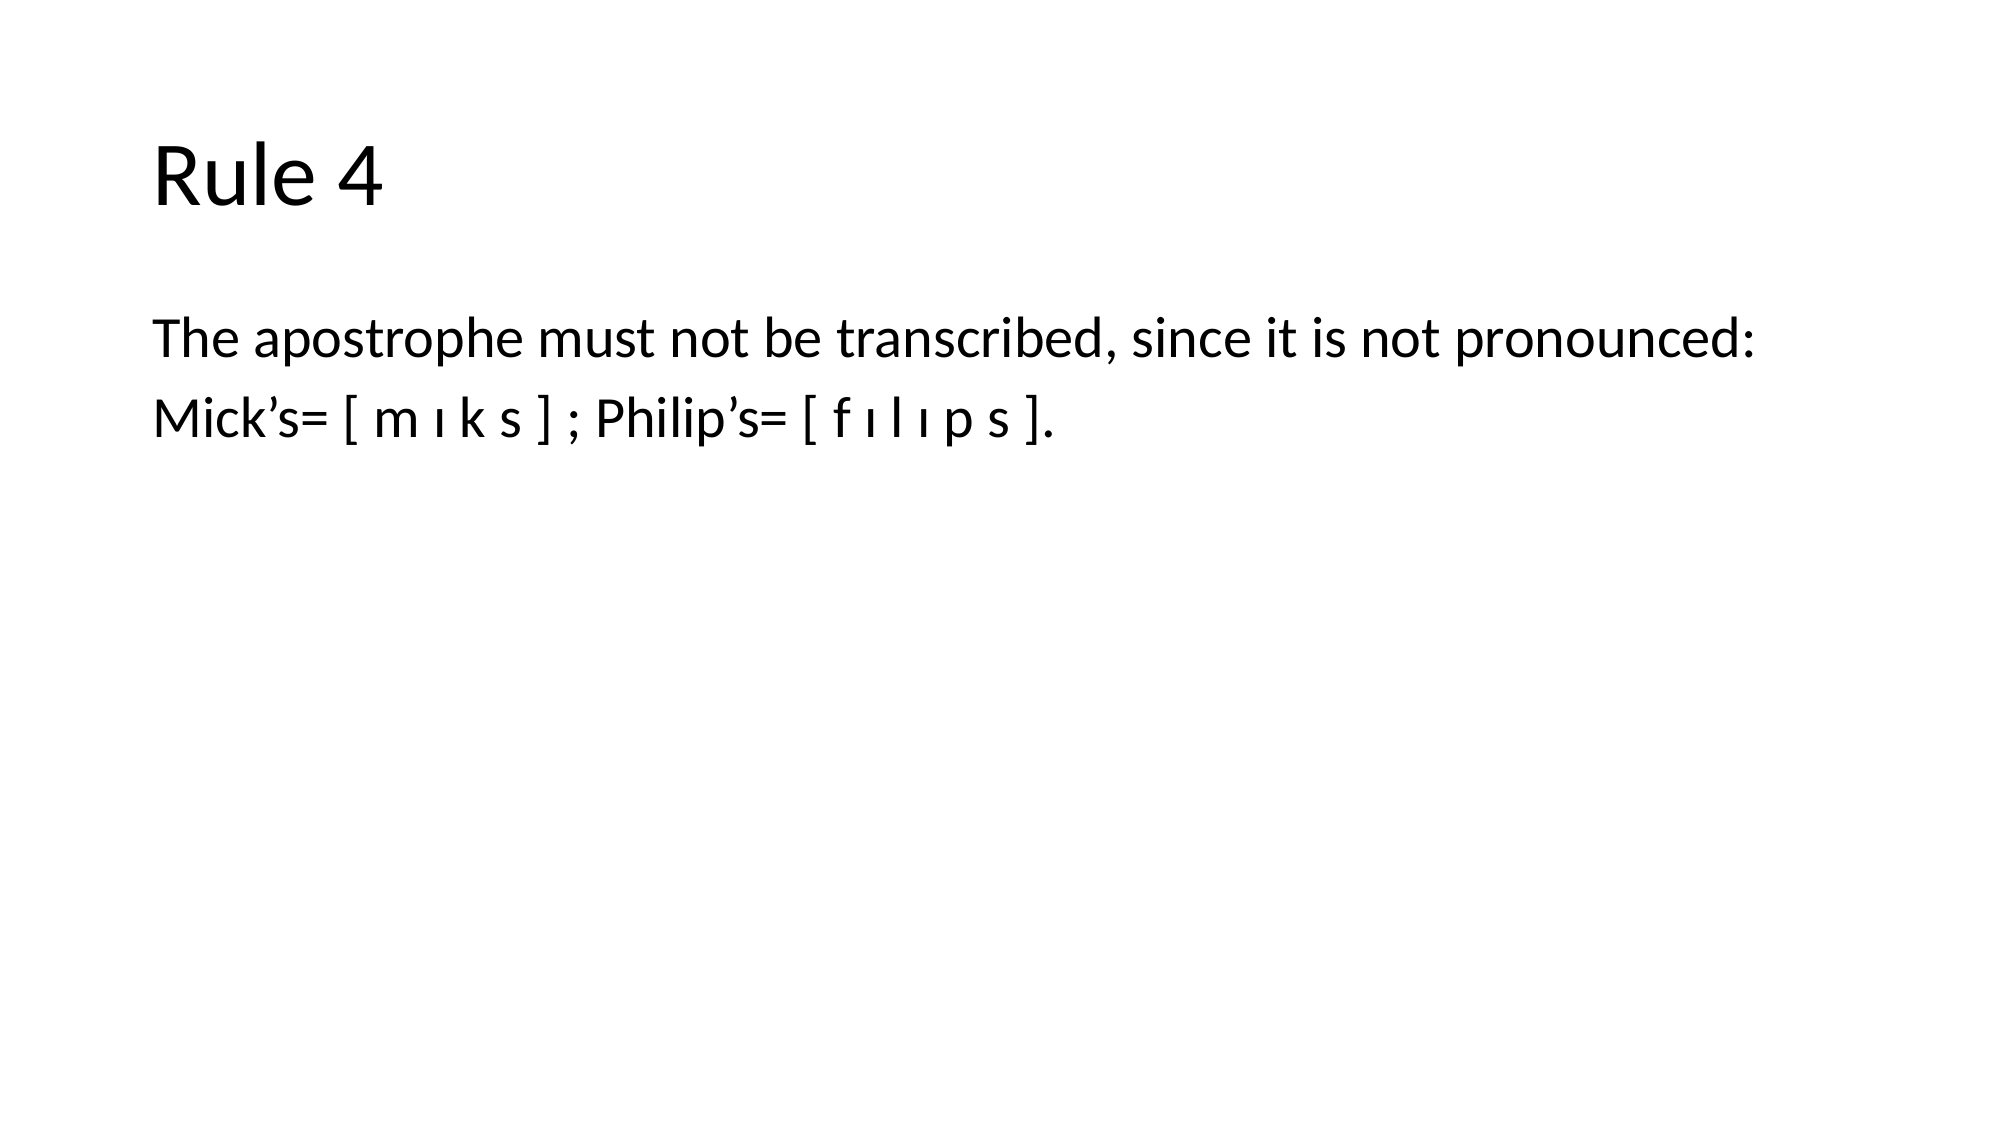

# Rule 4
The apostrophe must not be transcribed, since it is not pronounced:
Mick’s= [ m ɪ k s ] ; Philip’s= [ f ɪ l ɪ p s ].